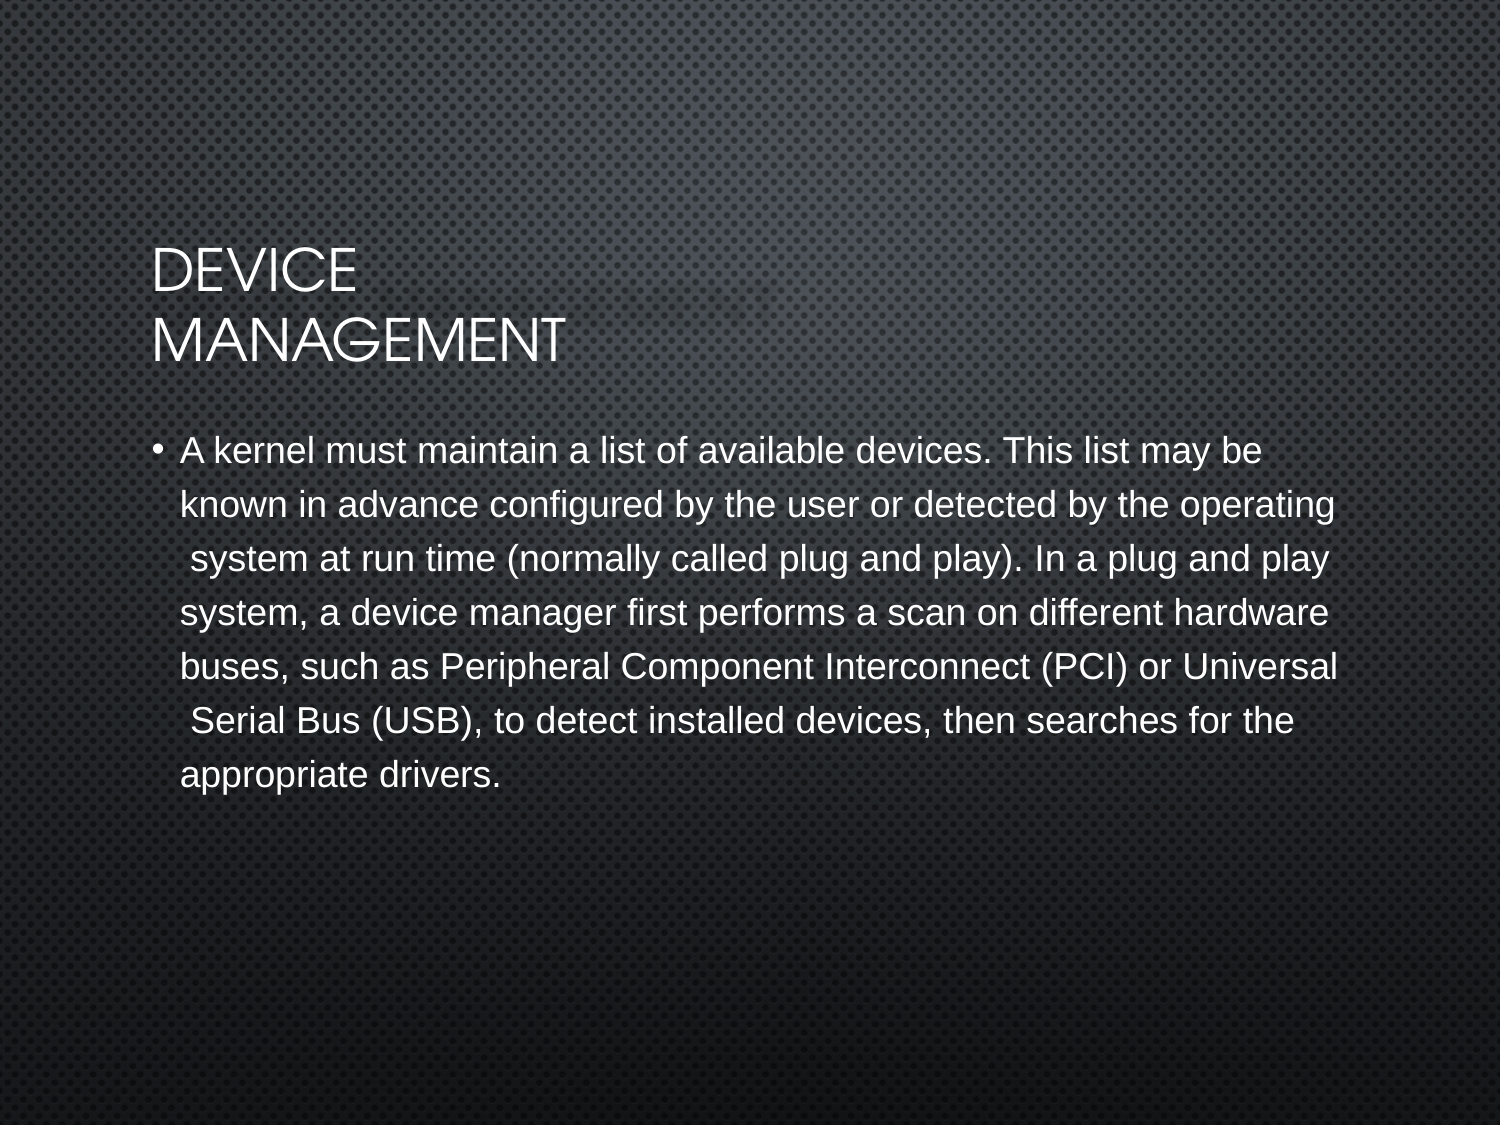

# DEVICE MANAGEMENT
A kernel must maintain a list of available devices. This list may be  known in advance configured by the user or detected by the operating  system at run time (normally called plug and play). In a plug and play  system, a device manager first performs a scan on different hardware  buses, such as Peripheral Component Interconnect (PCI) or Universal  Serial Bus (USB), to detect installed devices, then searches for the  appropriate drivers.